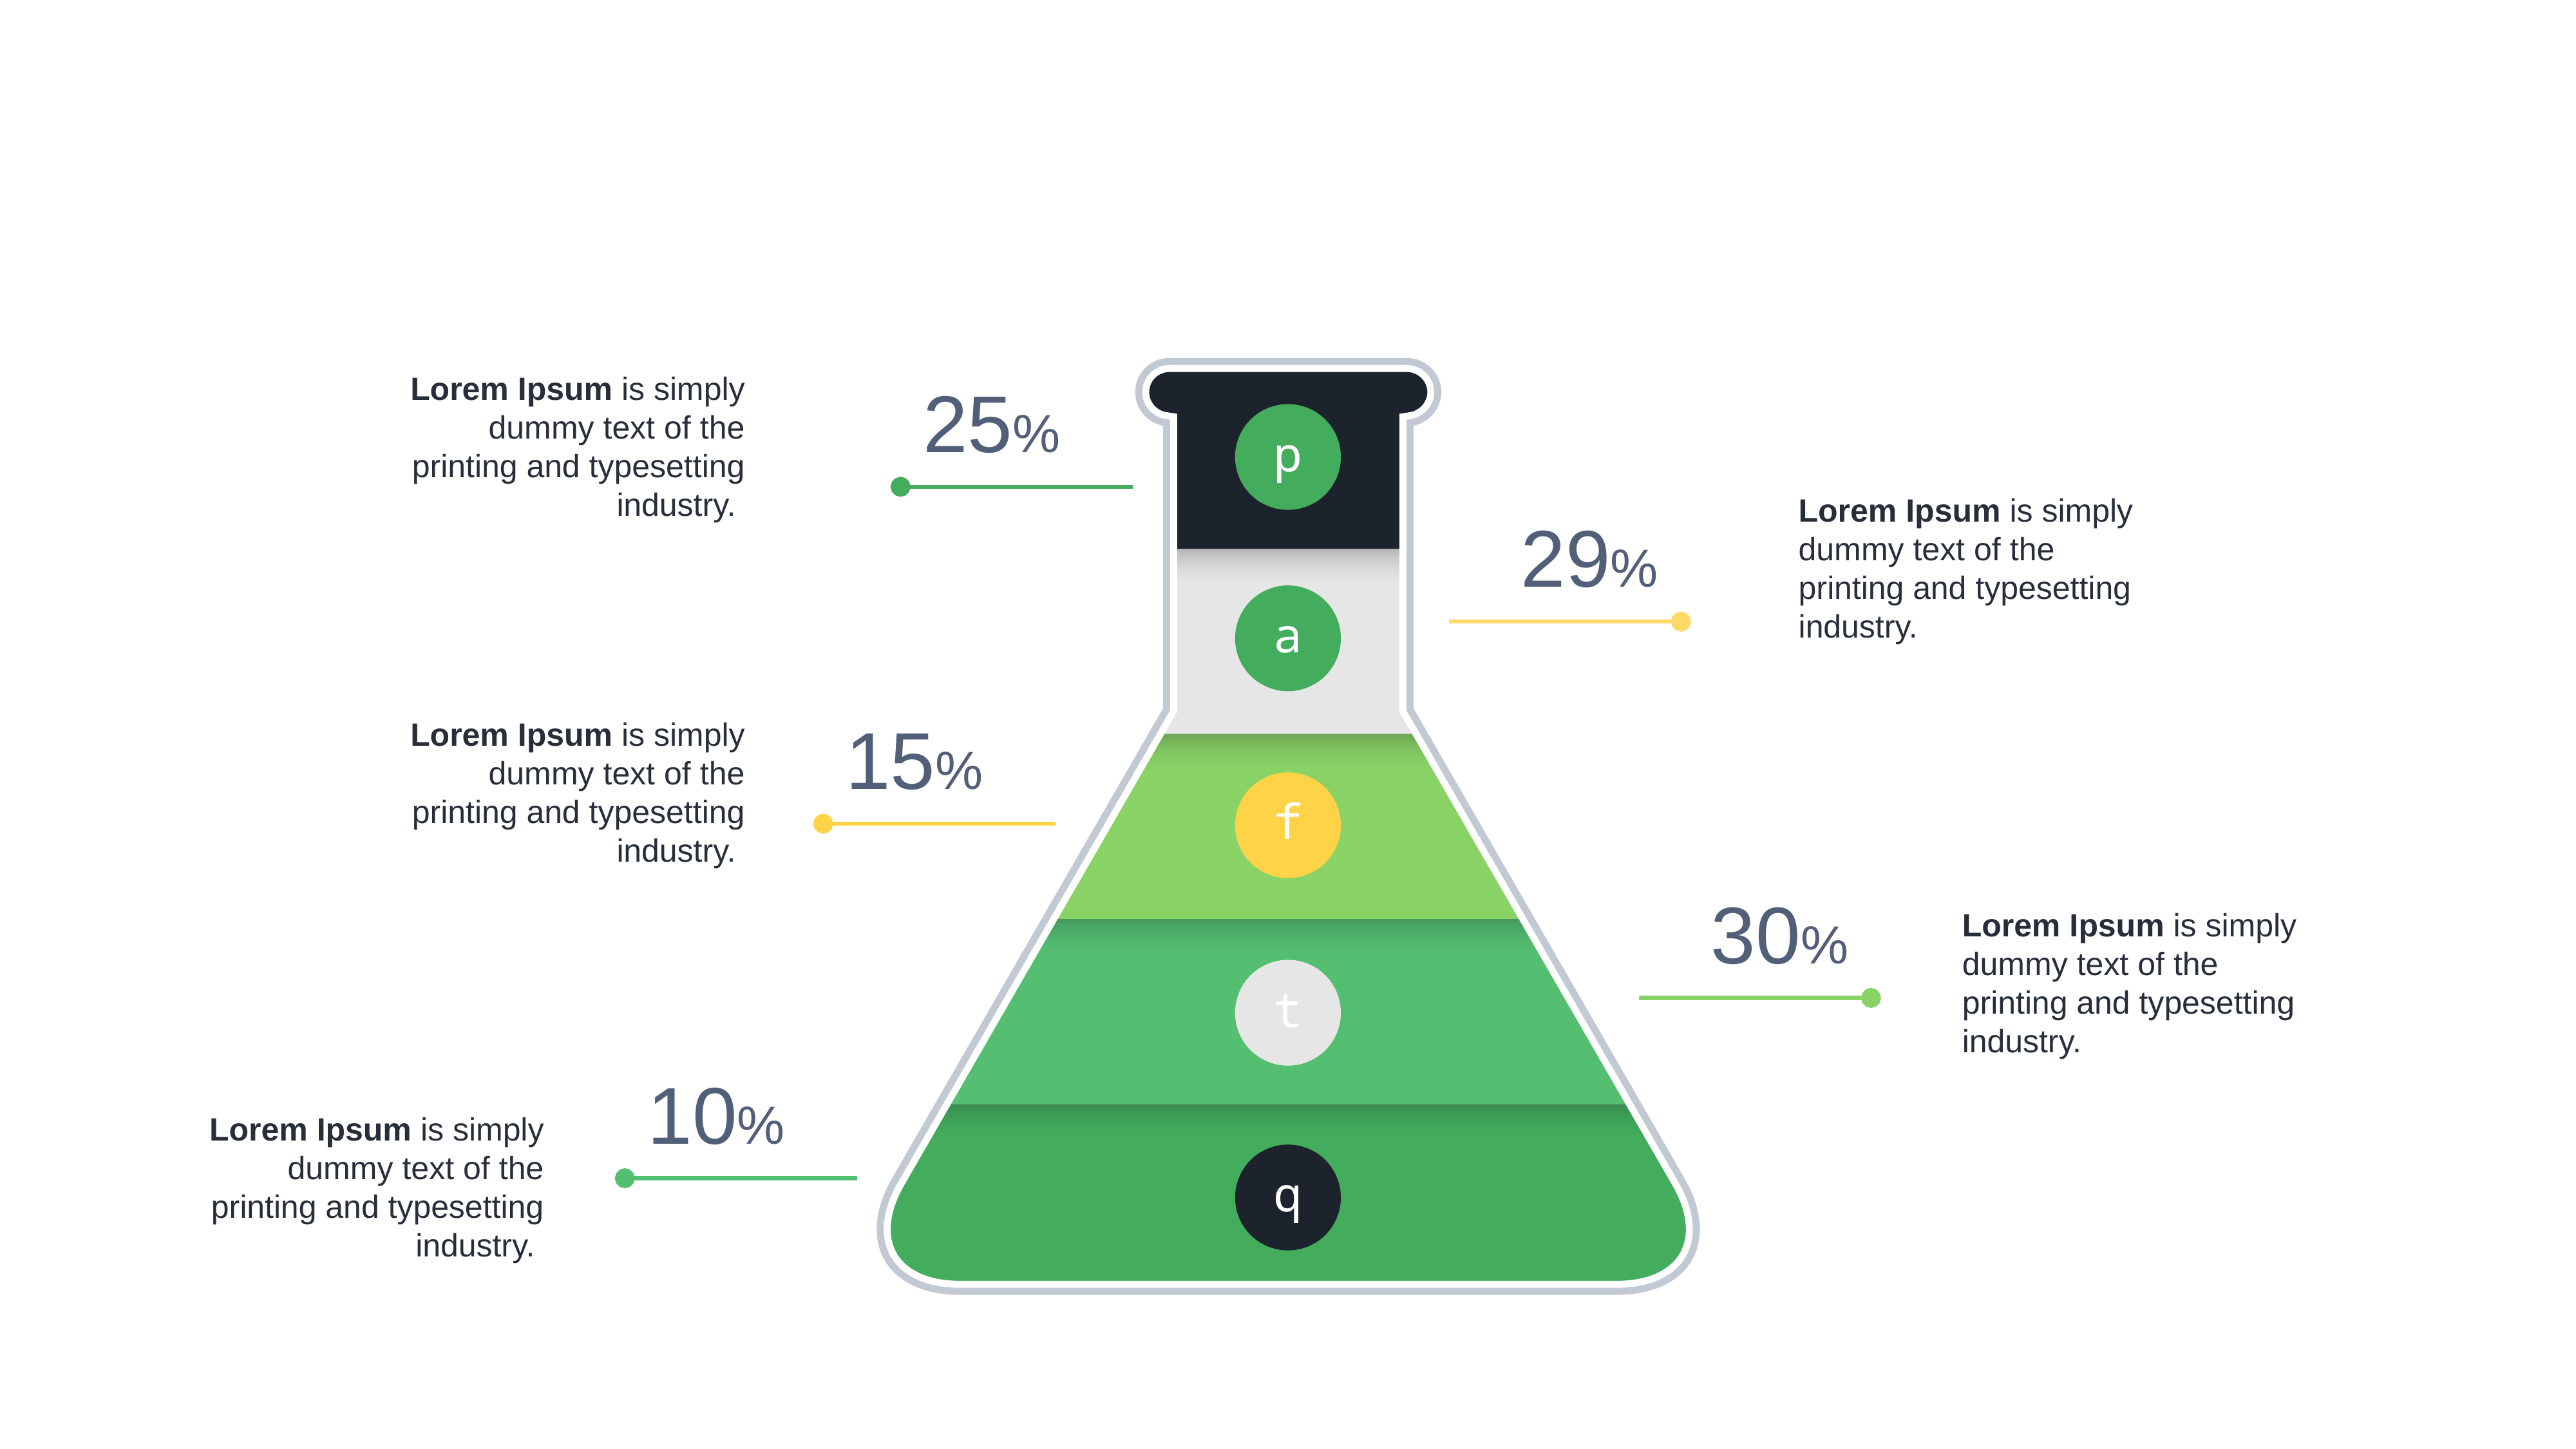

Lorem Ipsum is simply dummy text of the printing and typesetting industry.
25%
p
Lorem Ipsum is simply dummy text of the printing and typesetting industry.
29%

a
15%
Lorem Ipsum is simply dummy text of the printing and typesetting industry.

f
30%
Lorem Ipsum is simply dummy text of the printing and typesetting industry.

t
10%
Lorem Ipsum is simply dummy text of the printing and typesetting industry.

q